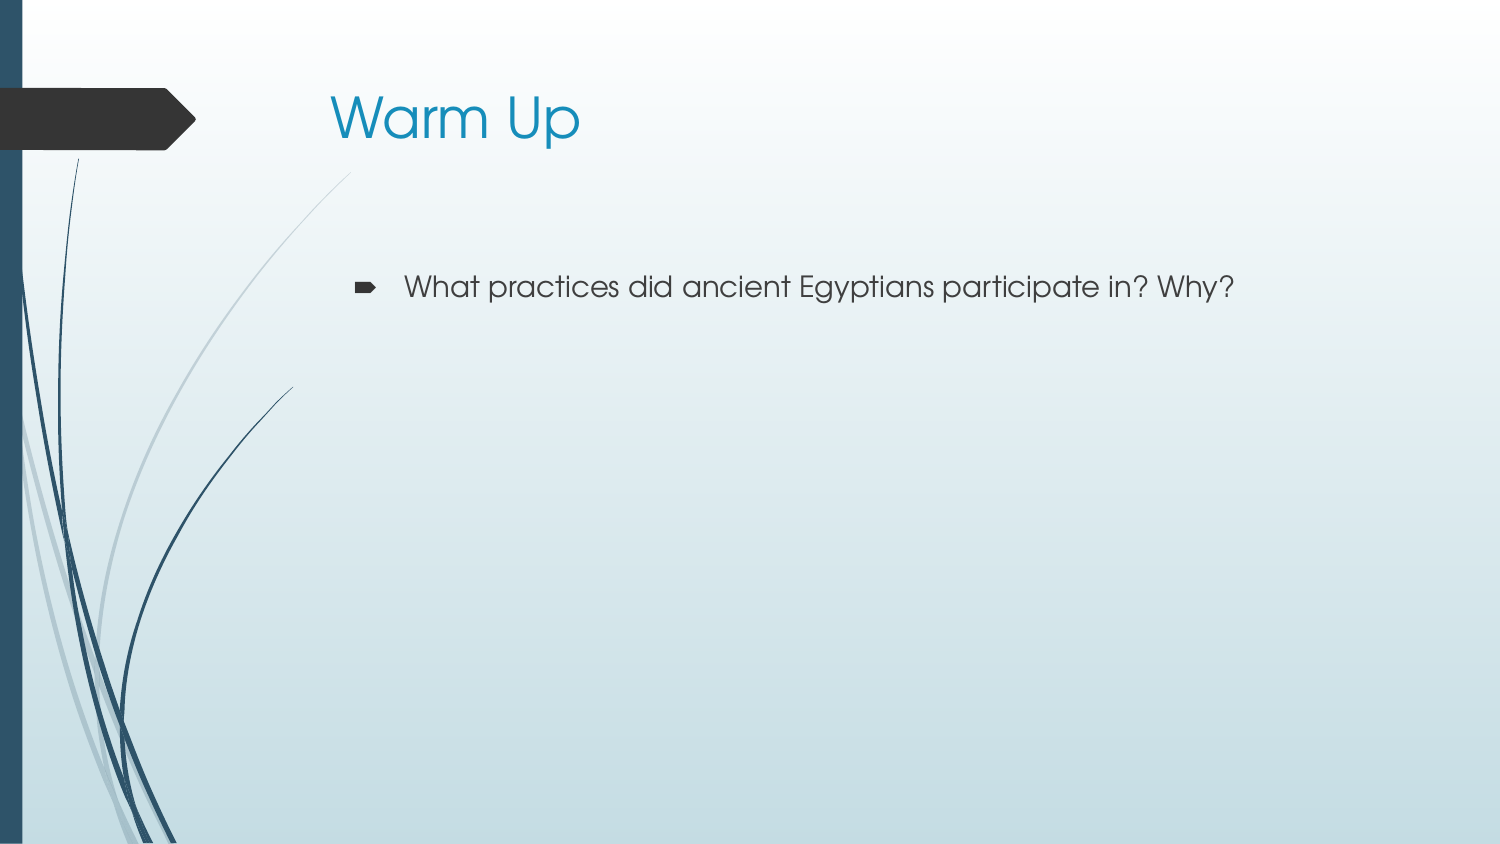

# Warm Up
What practices did ancient Egyptians participate in? Why?